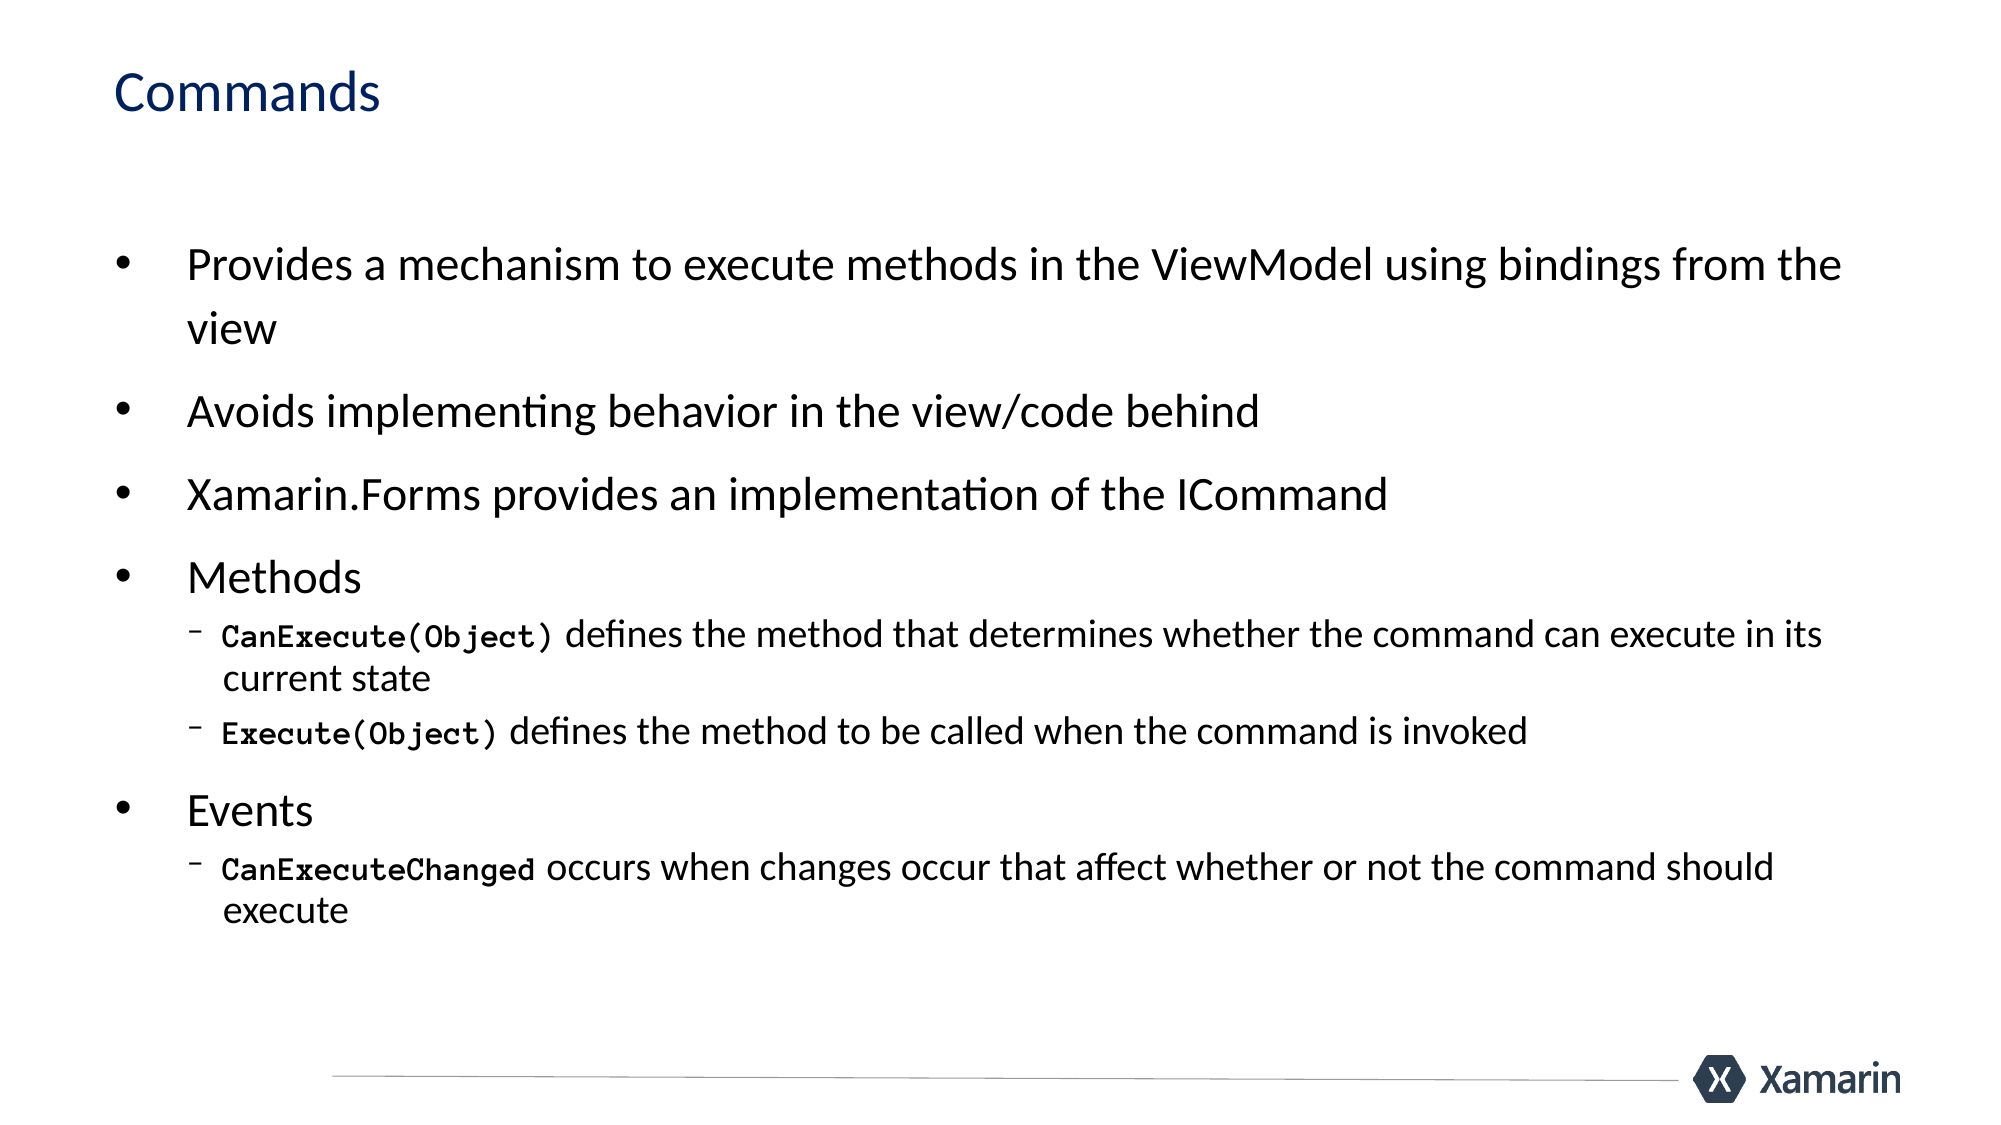

# Commands
Provides a mechanism to execute methods in the ViewModel using bindings from the view
Avoids implementing behavior in the view/code behind
Xamarin.Forms provides an implementation of the ICommand
Methods
CanExecute(Object) defines the method that determines whether the command can execute in its current state
Execute(Object) defines the method to be called when the command is invoked
Events
CanExecuteChanged occurs when changes occur that affect whether or not the command should execute